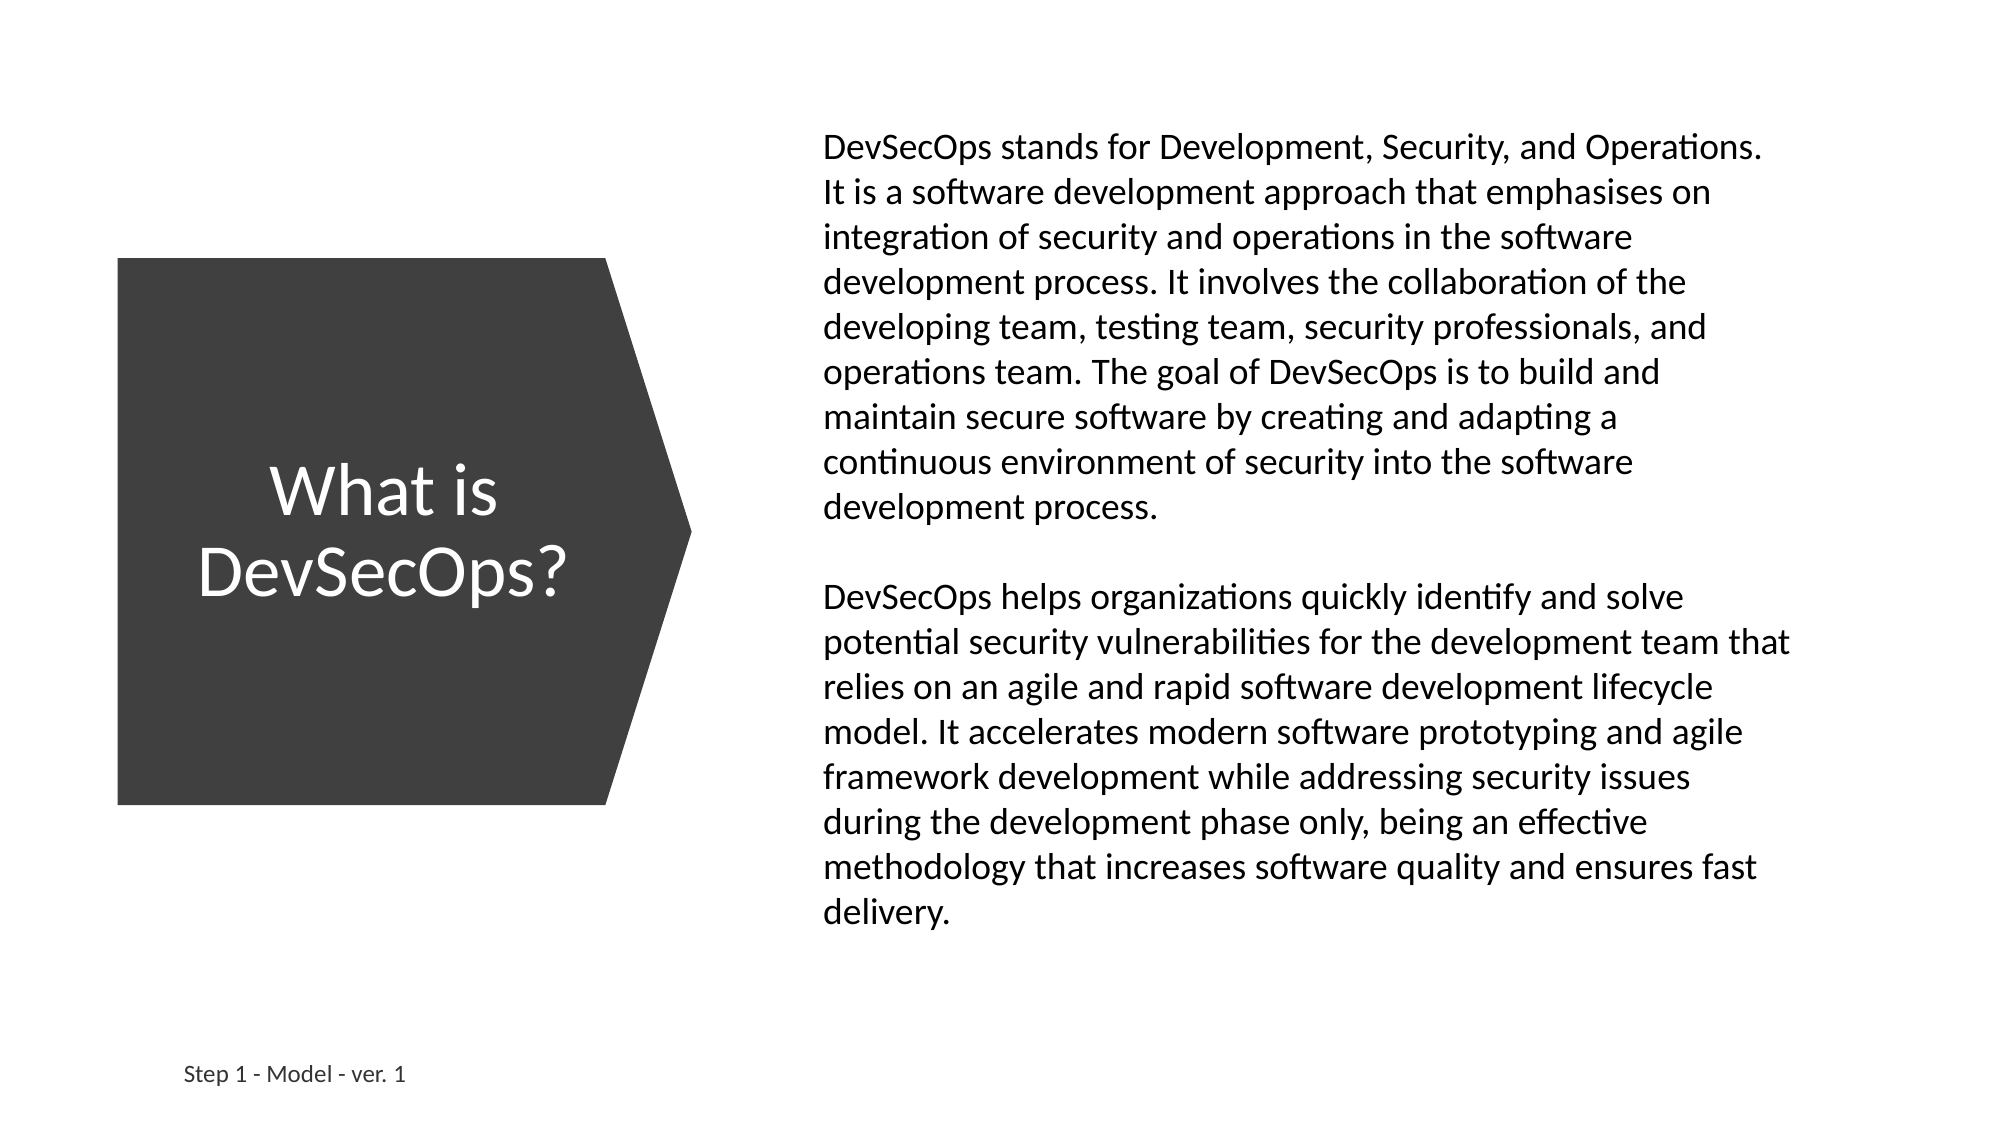

DevSecOps stands for Development, Security, and Operations. It is a software development approach that emphasises on integration of security and operations in the software development process. It involves the collaboration of the developing team, testing team, security professionals, and operations team. The goal of DevSecOps is to build and maintain secure software by creating and adapting a continuous environment of security into the software development process.

DevSecOps helps organizations quickly identify and solve potential security vulnerabilities for the development team that relies on an agile and rapid software development lifecycle model. It accelerates modern software prototyping and agile framework development while addressing security issues during the development phase only, being an effective methodology that increases software quality and ensures fast delivery.

# What is DevSecOps?
Step 1 - Model - ver. 1